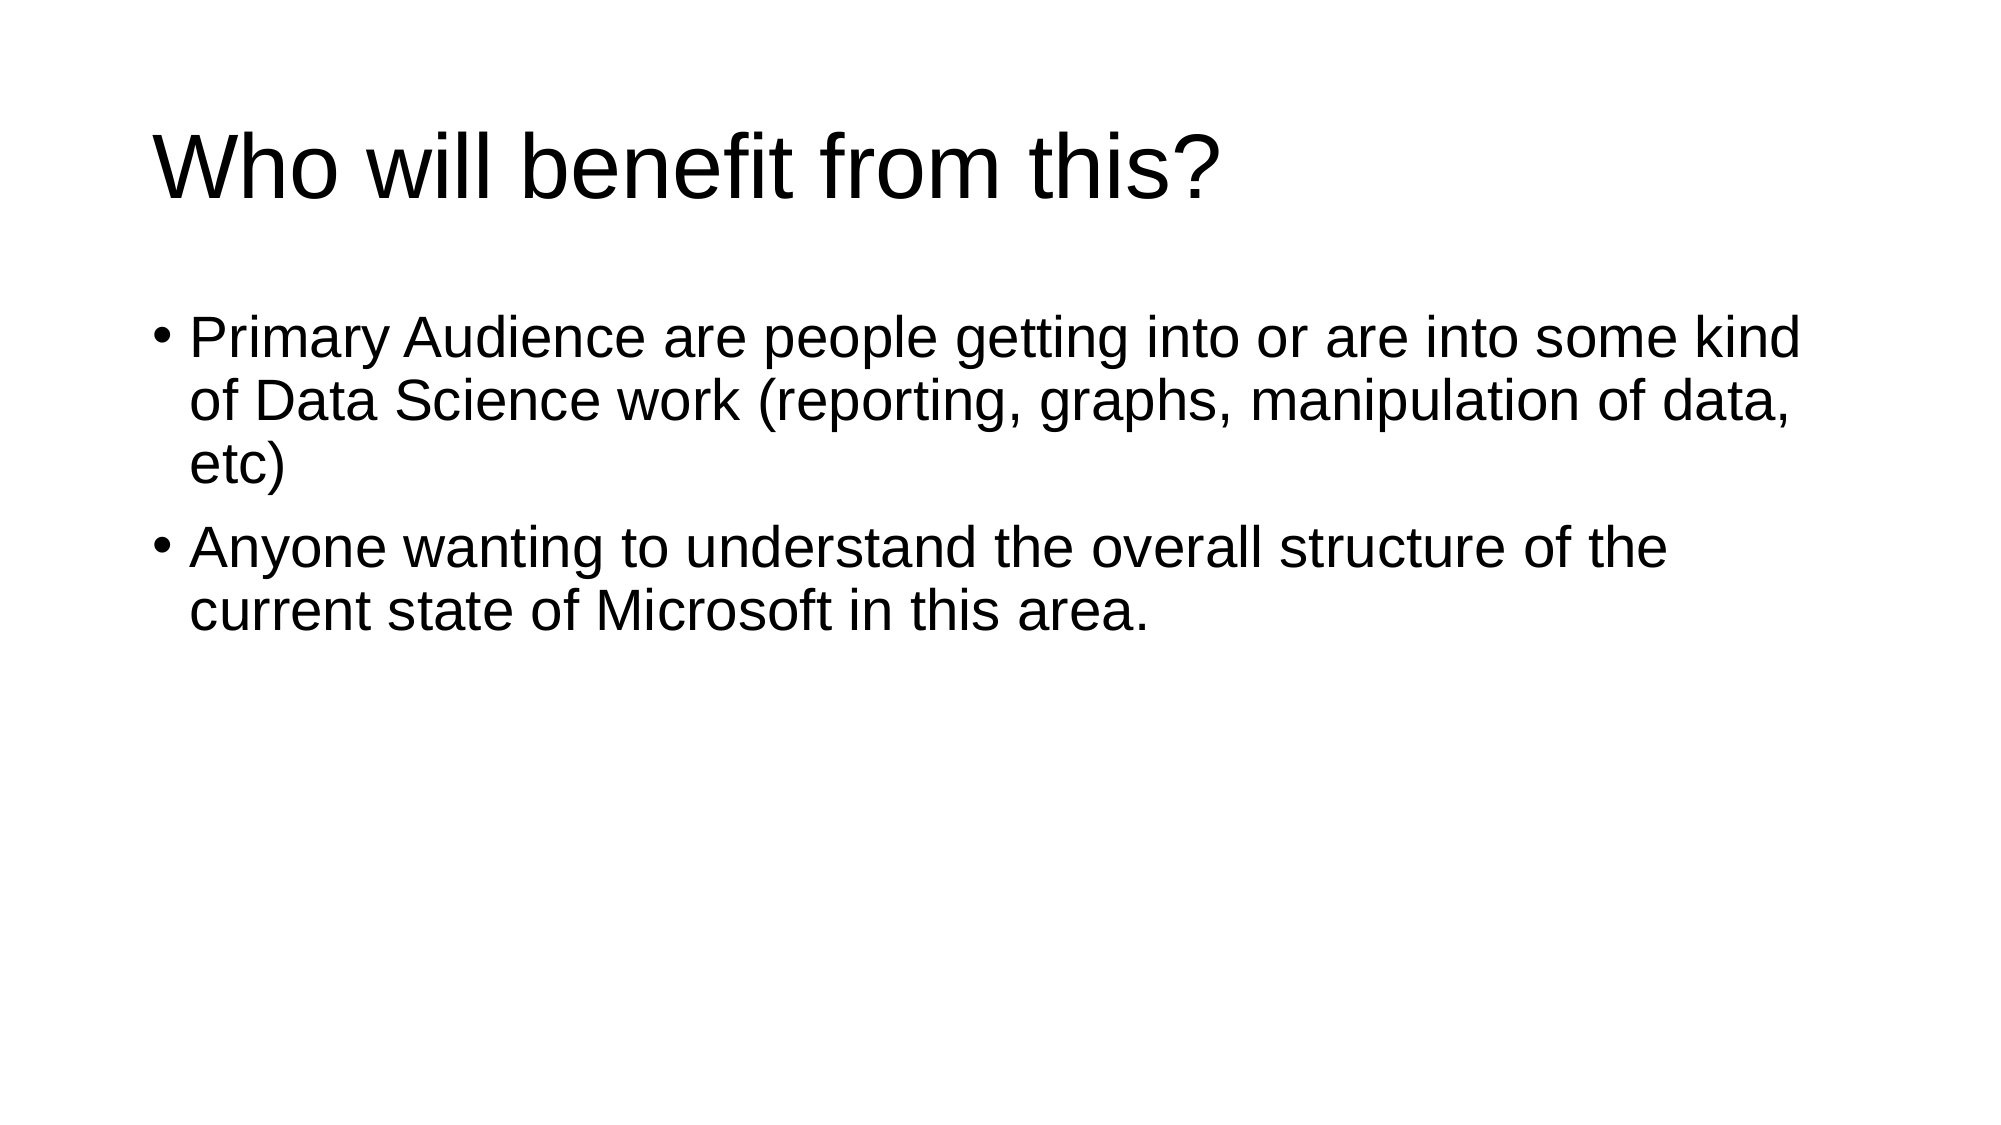

# Who will benefit from this?
Primary Audience are people getting into or are into some kind of Data Science work (reporting, graphs, manipulation of data, etc)
Anyone wanting to understand the overall structure of the current state of Microsoft in this area.